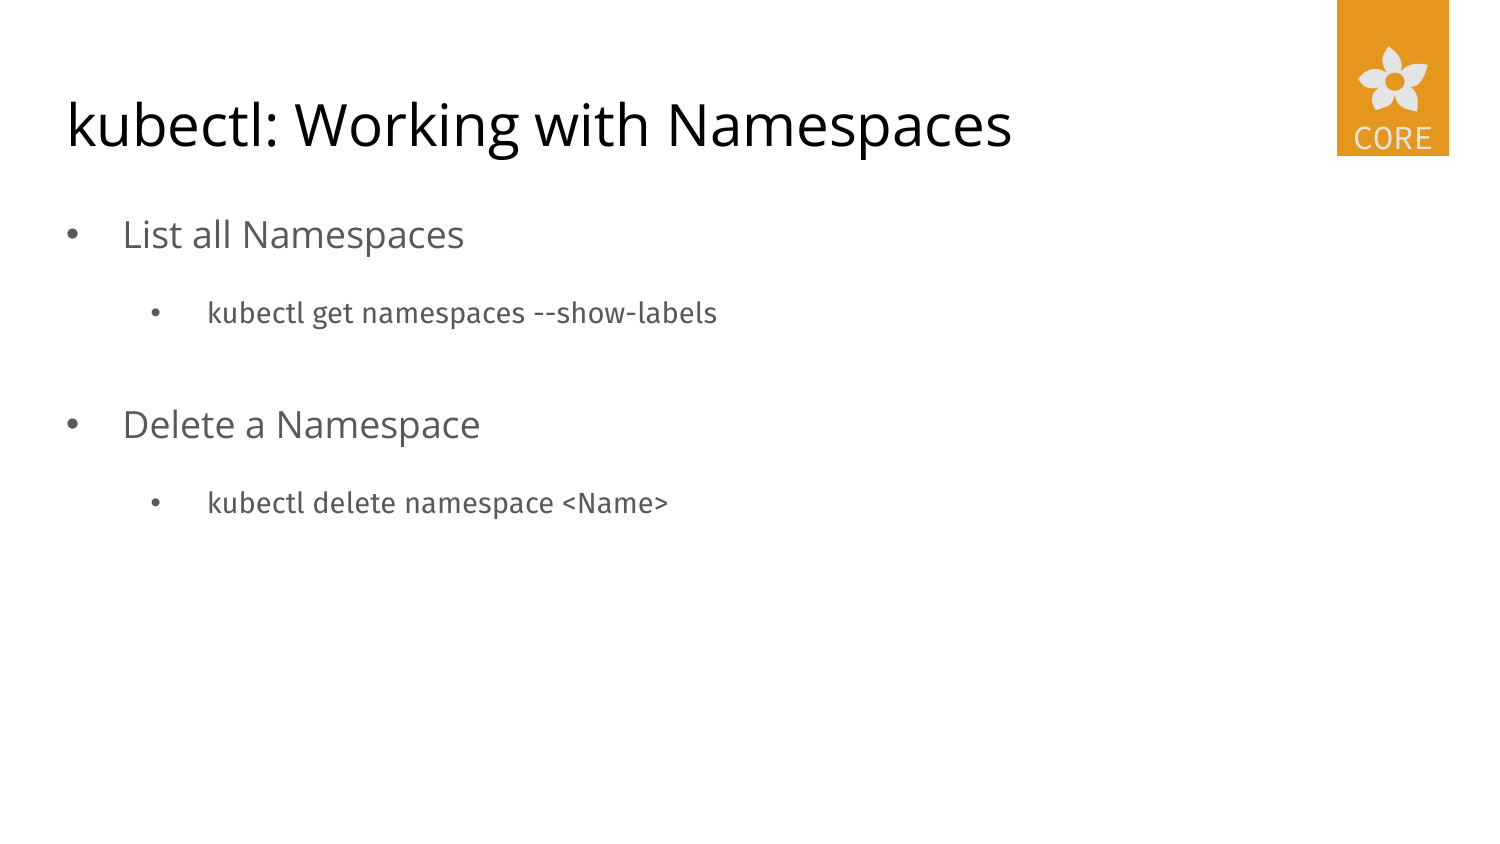

# kubectl: Working with Namespaces
List all Namespaces
kubectl get namespaces --show-labels

Delete a Namespace
kubectl delete namespace <Name>